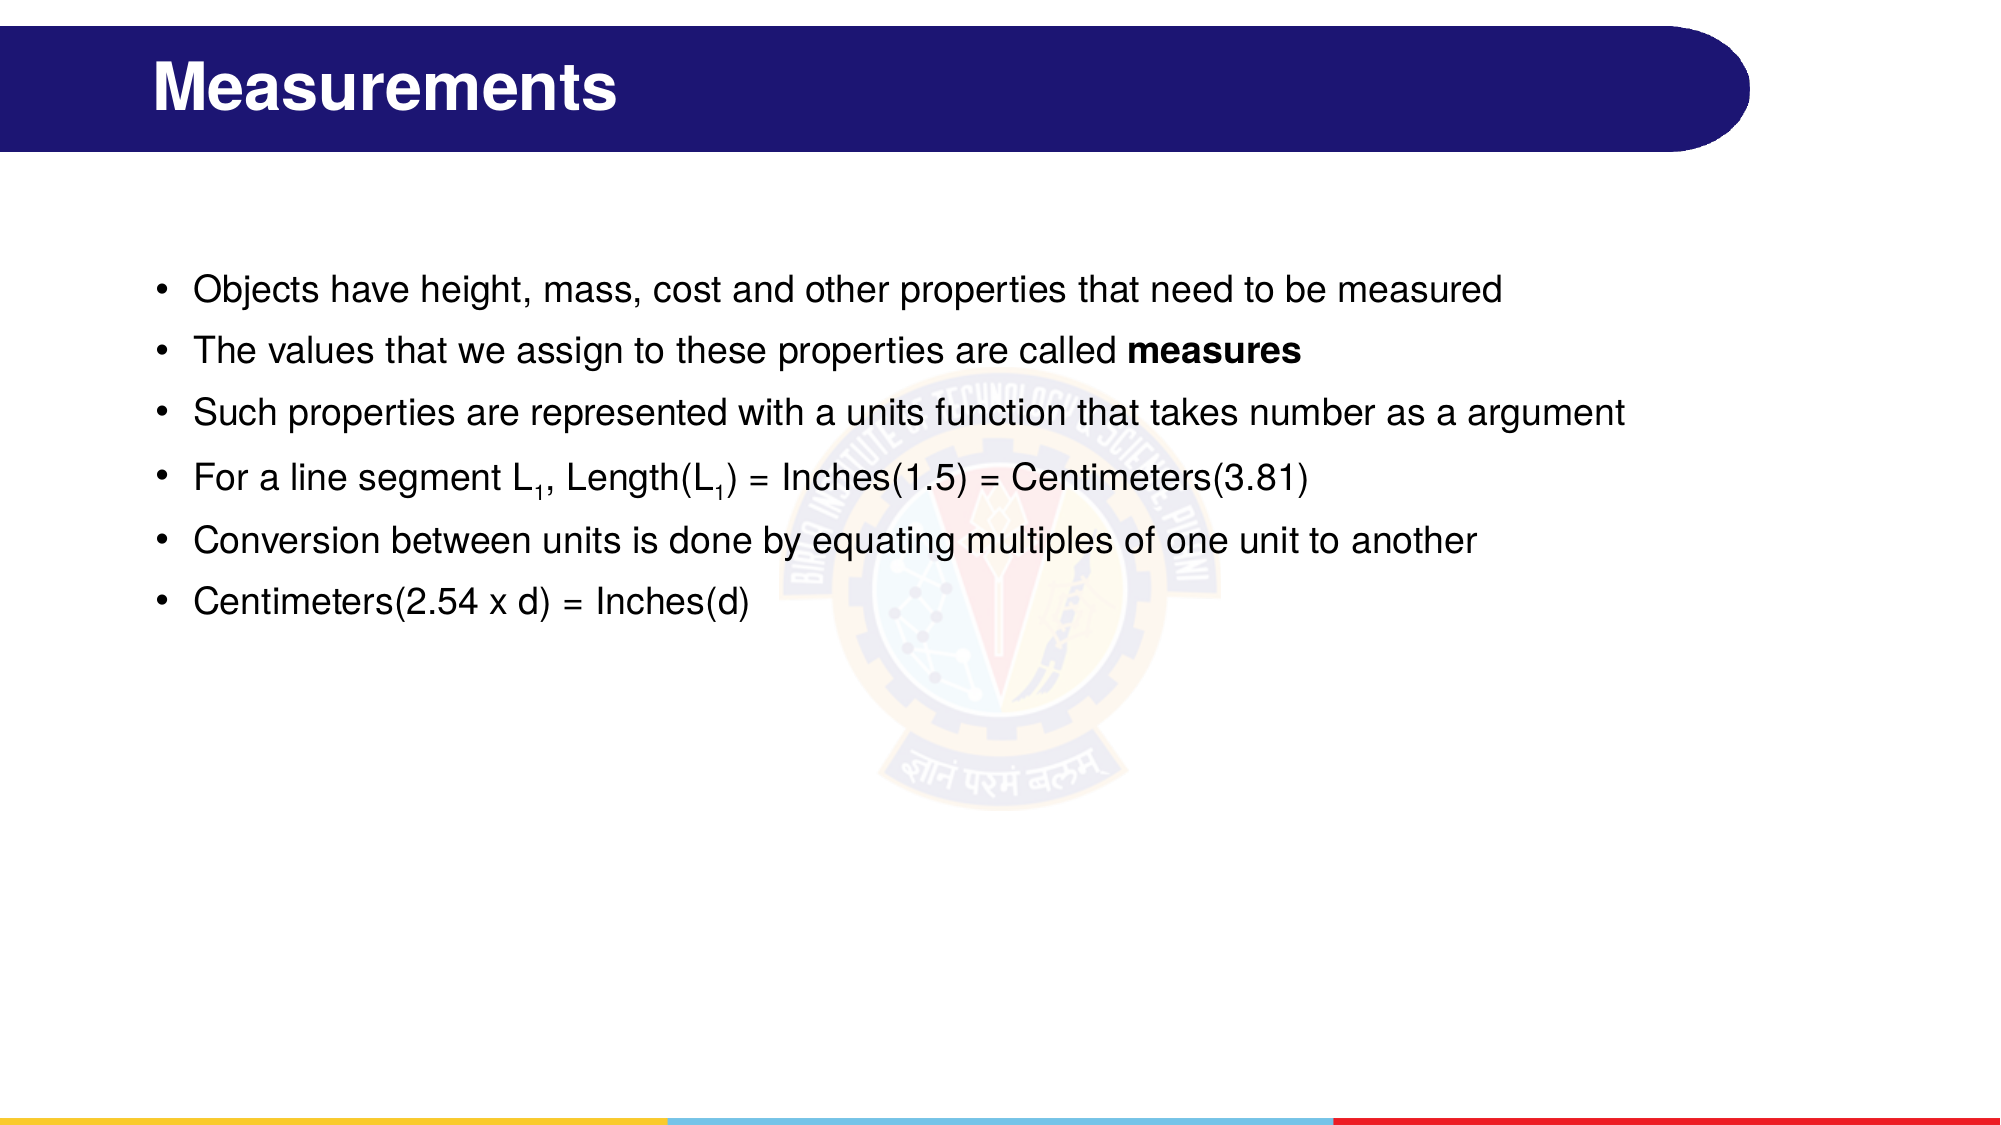

# Measurements

Objects have height, mass, cost and other properties that need to be measured
The values that we assign to these properties are called measures
Such properties are represented with a units function that takes number as a argument
For a line segment L1, Length(L1) = Inches(1.5) = Centimeters(3.81)
Conversion between units is done by equating multiples of one unit to another
Centimeters(2.54 x d) = Inches(d)